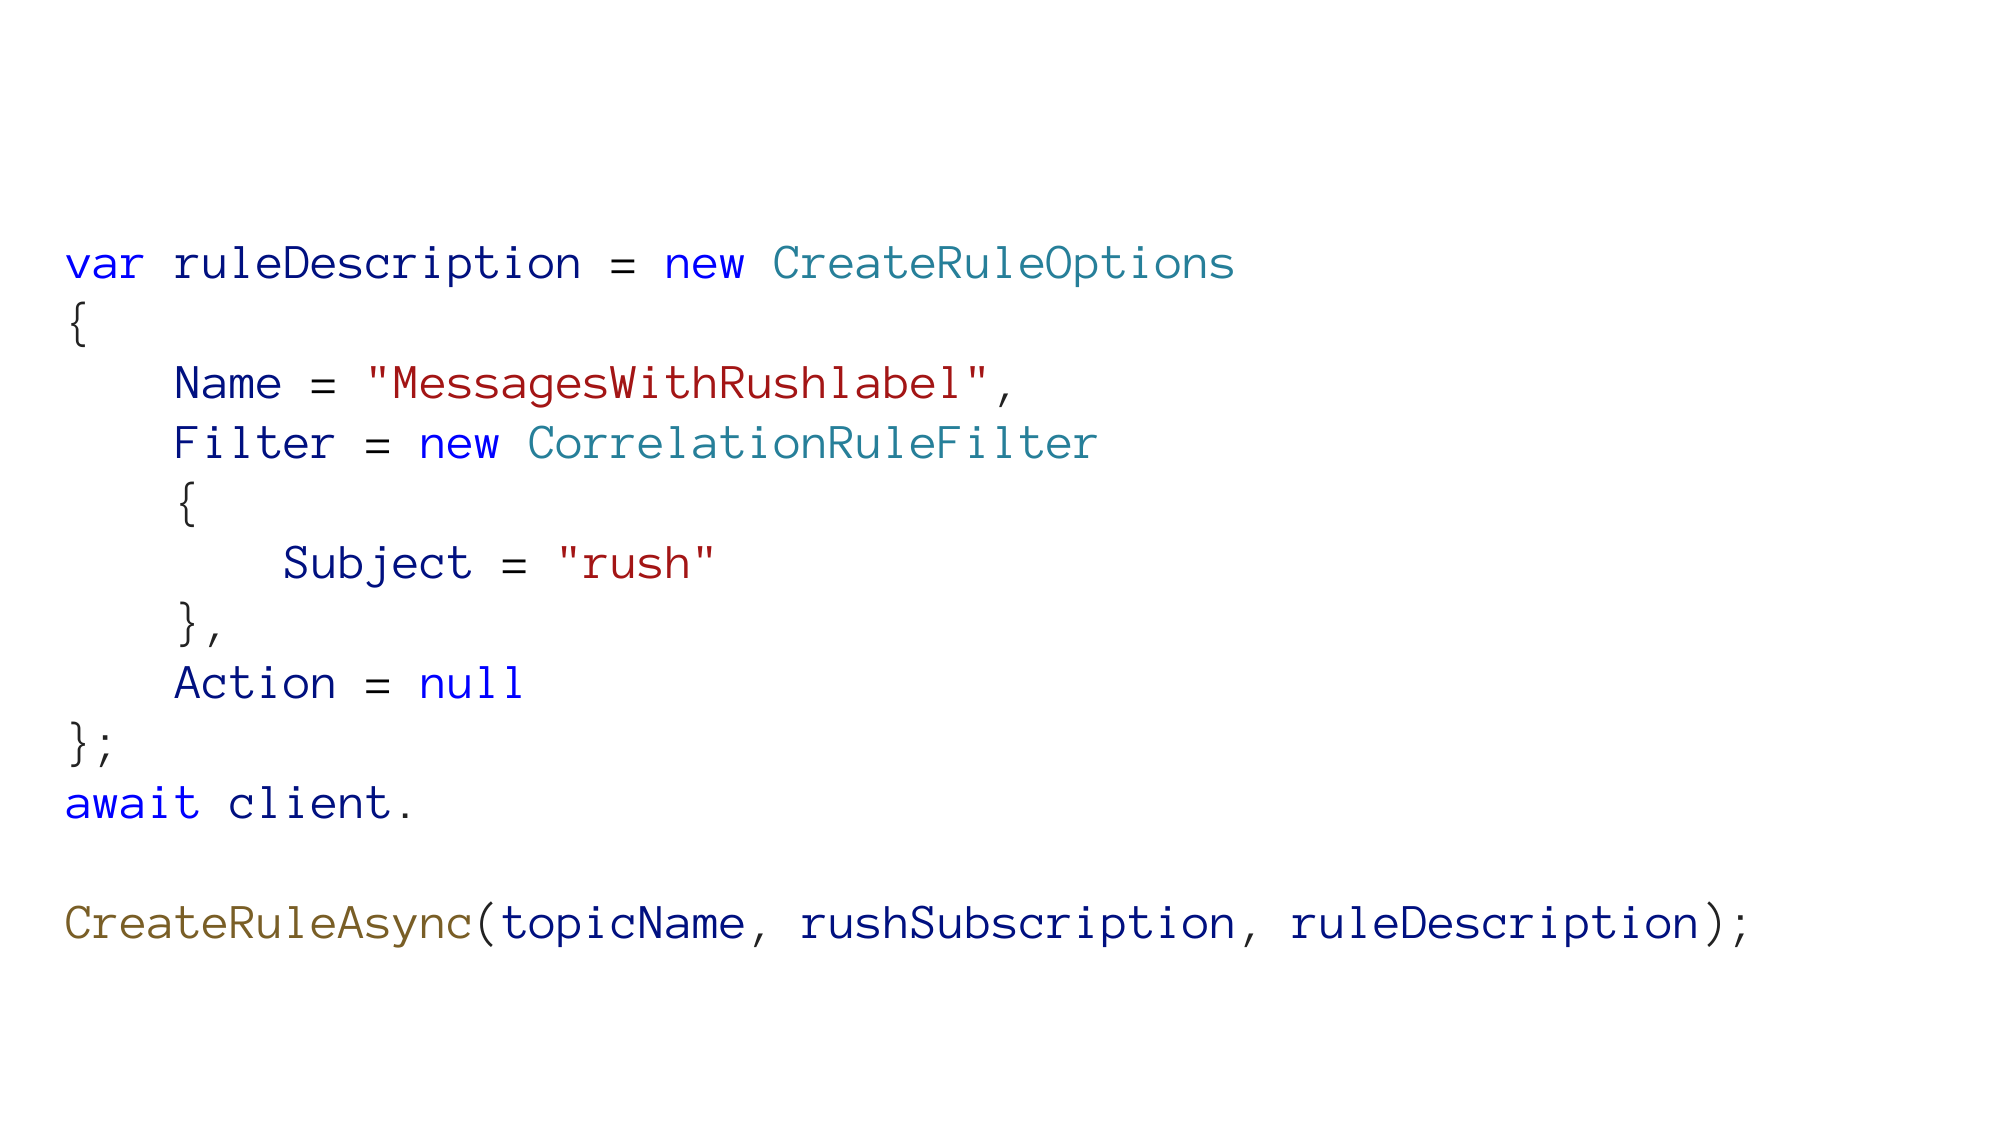

var ruleDescription = new CreateRuleOptions
{
    Name = "MessagesWithRushlabel",
    Filter = new CorrelationRuleFilter
    {
        Subject = "rush"
    },
    Action = null
};
await client.
		CreateRuleAsync(topicName, rushSubscription, ruleDescription);